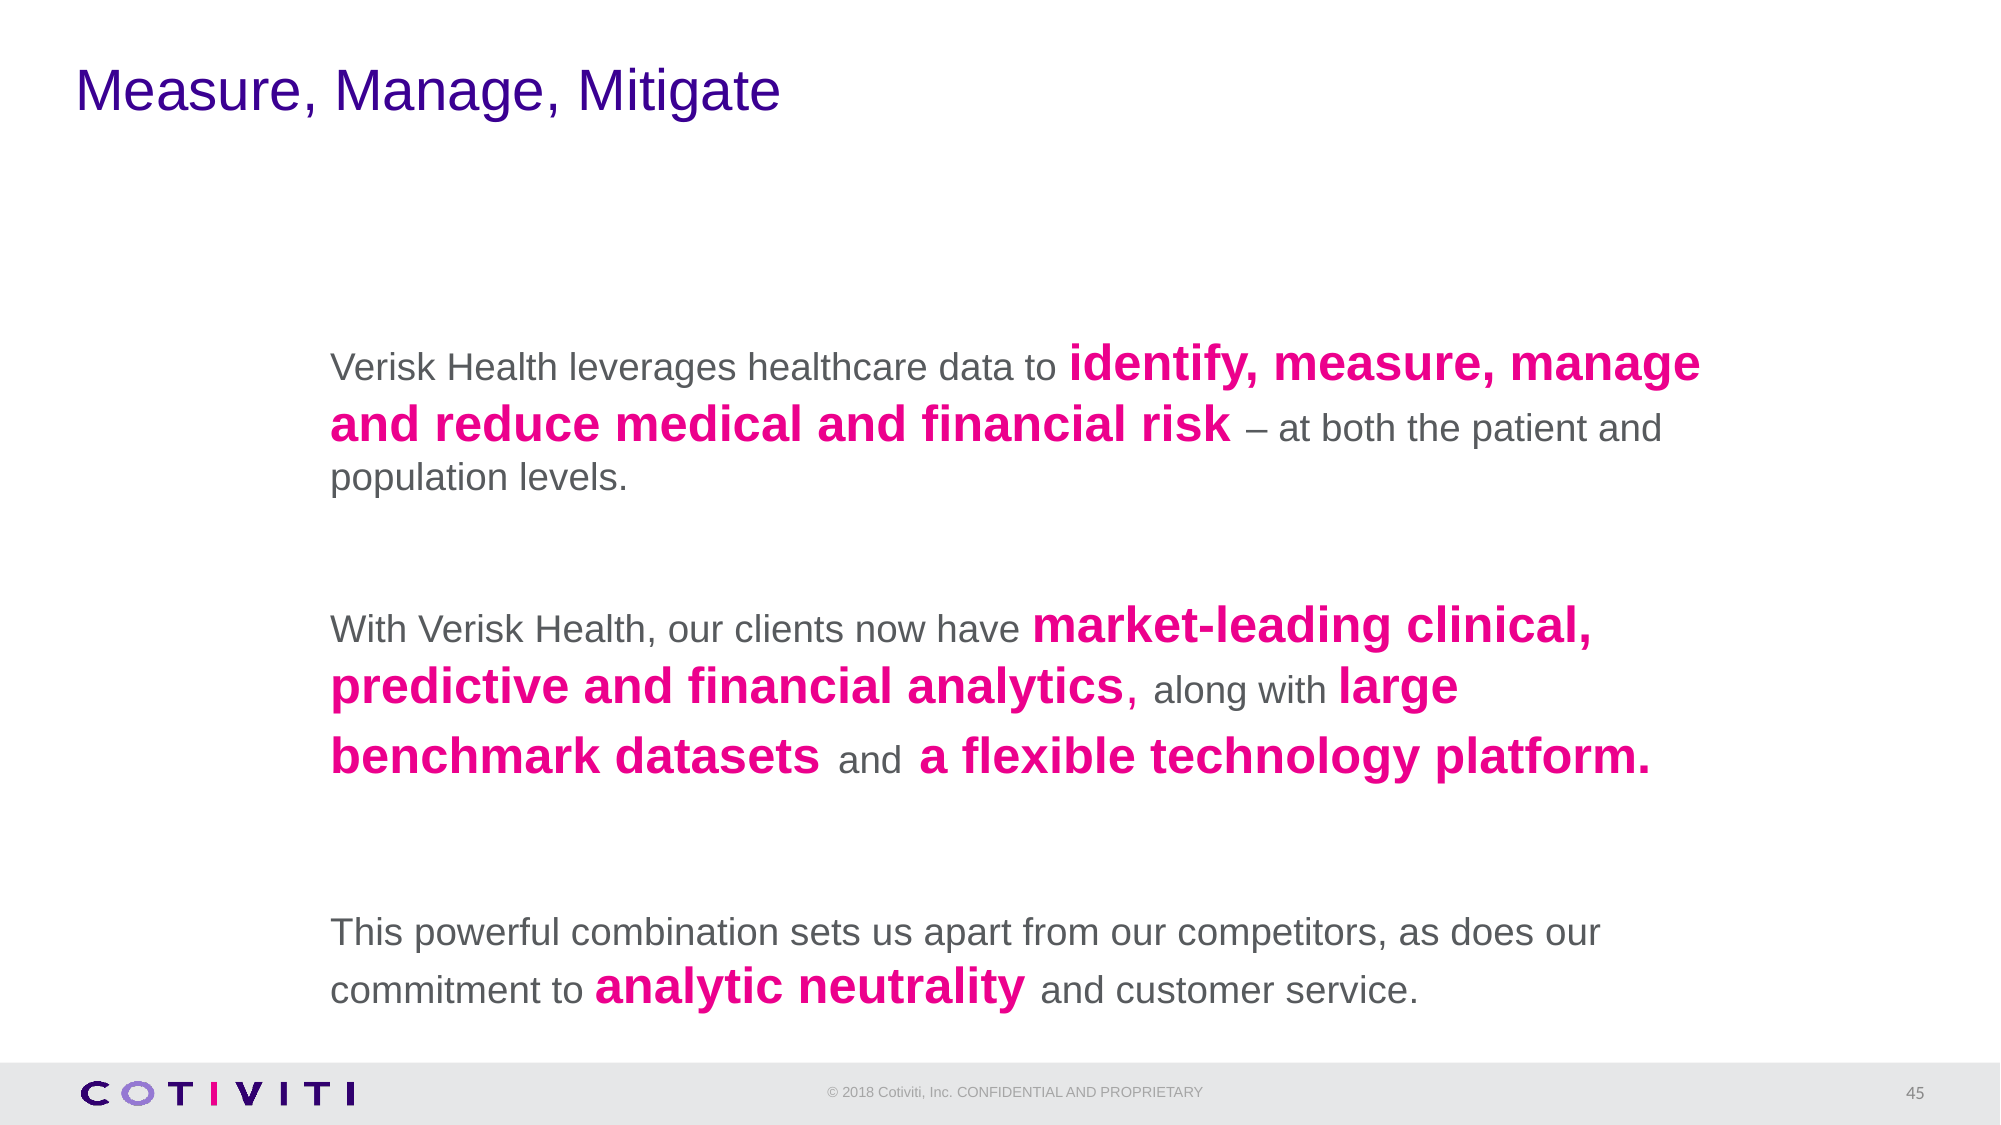

# Measure, Manage, Mitigate

	Verisk Health leverages healthcare data to identify, measure, manage and reduce medical and financial risk – at both the patient and population levels.
	With Verisk Health, our clients now have market-leading clinical, predictive and financial analytics, along with large benchmark datasets and a flexible technology platform.

	This powerful combination sets us apart from our competitors, as does our  commitment to analytic neutrality and customer service.
45